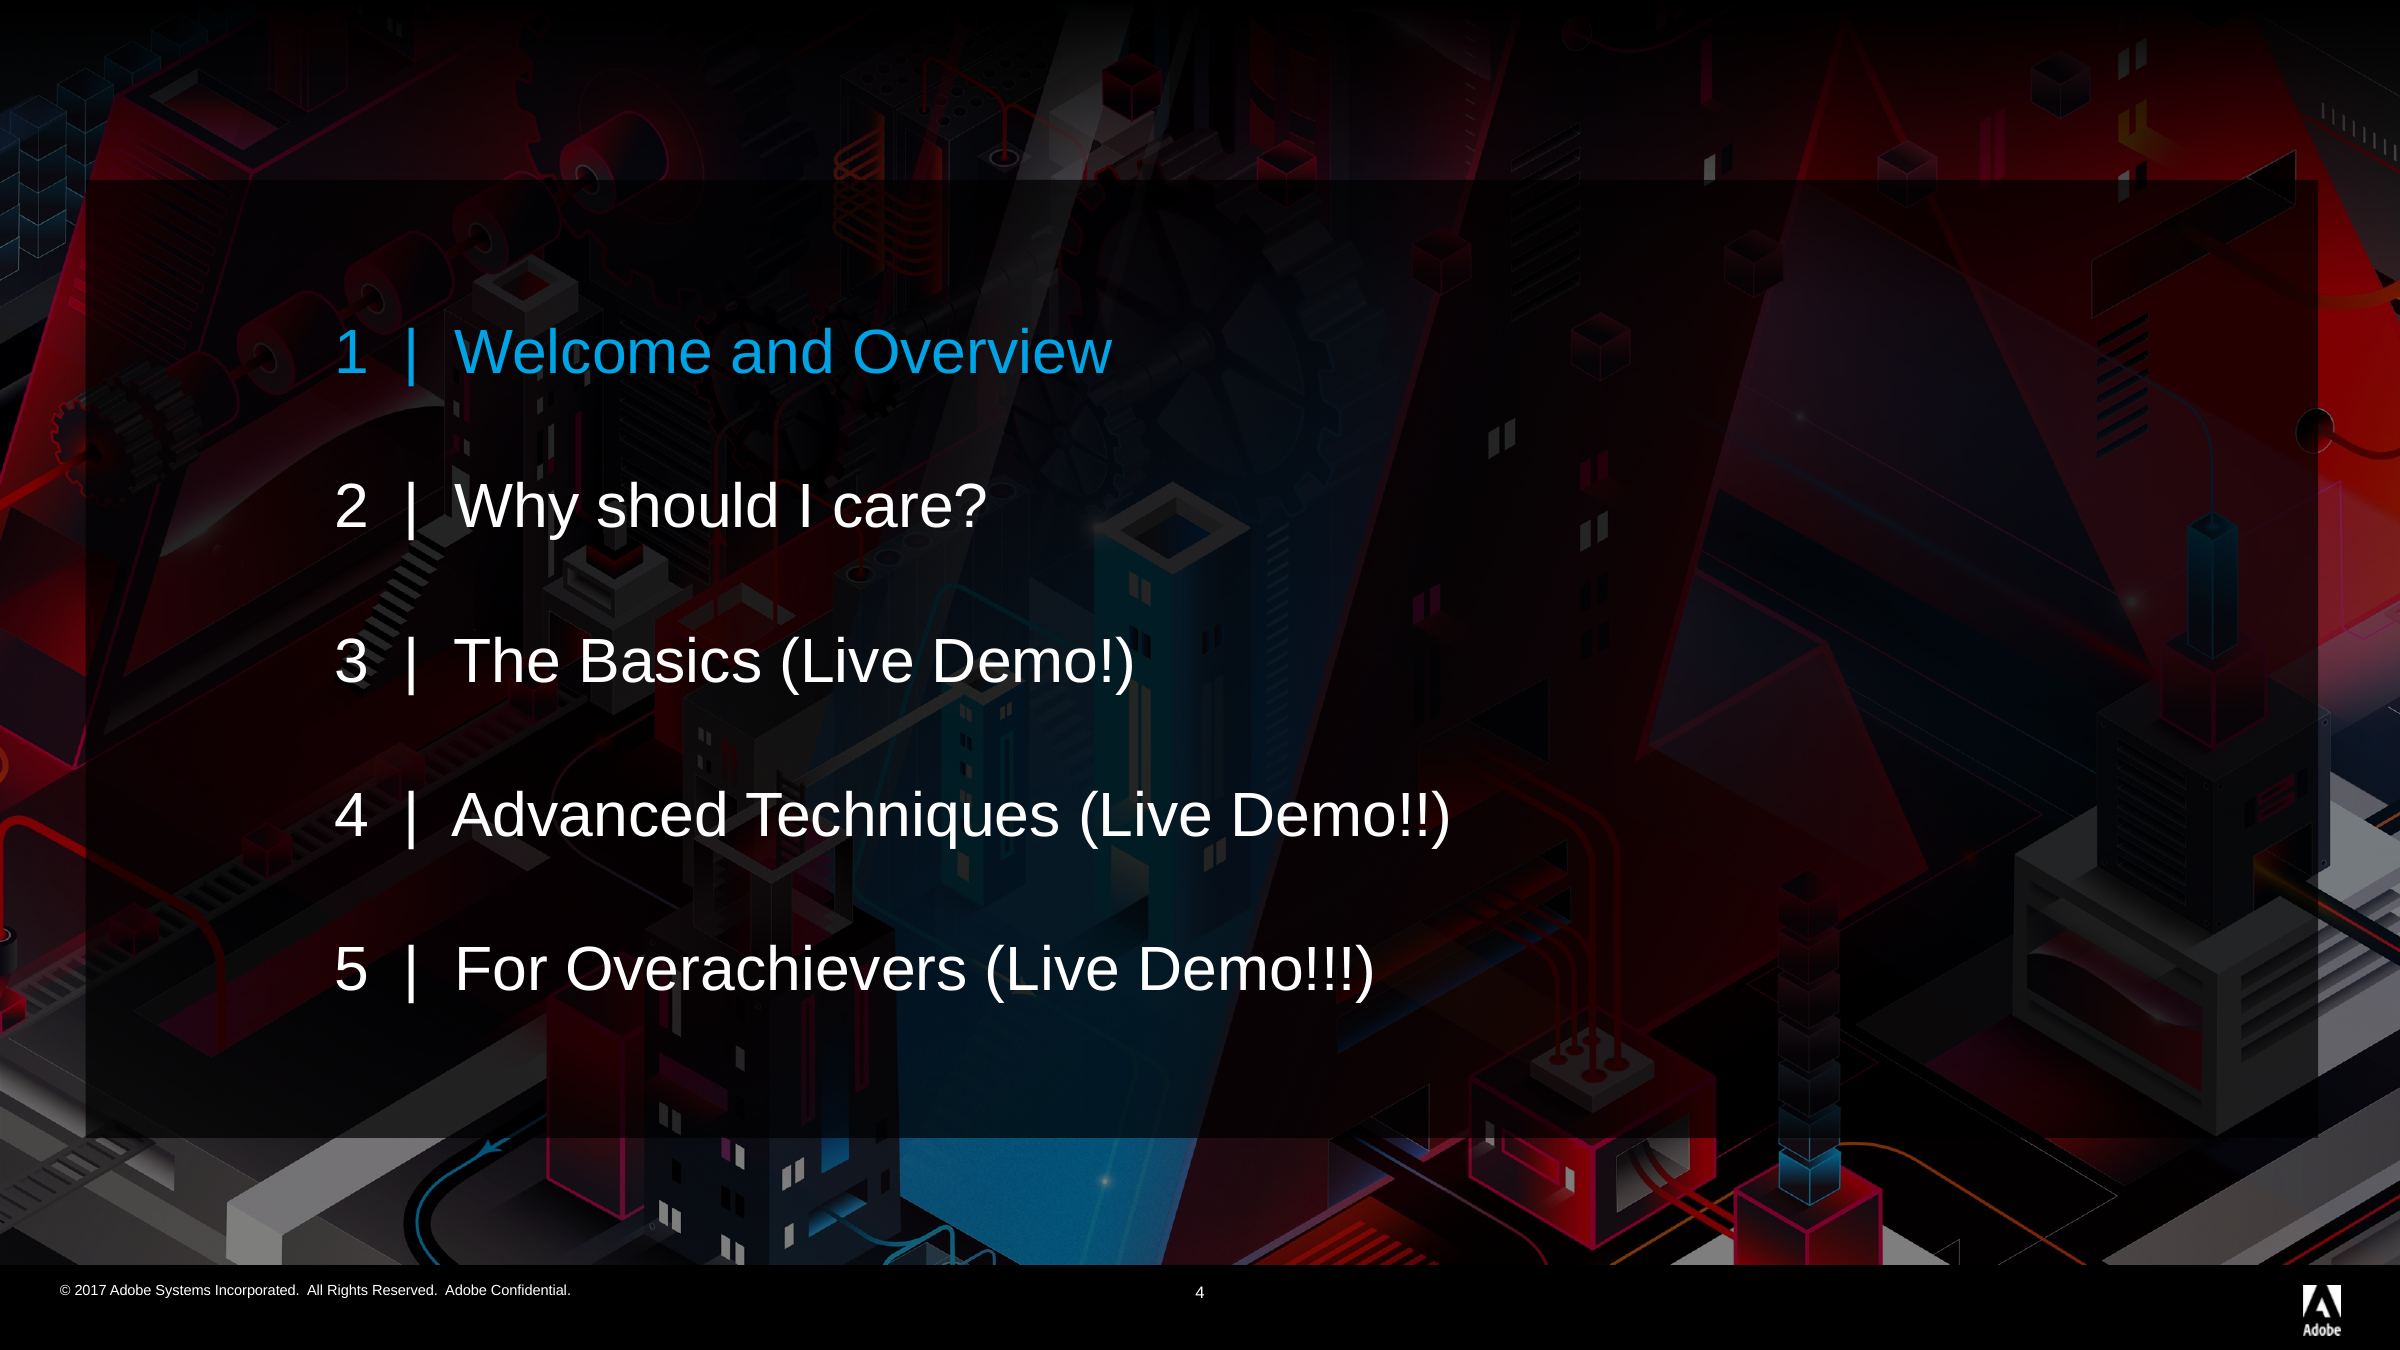

1  |  Welcome and Overview
2  |  Why should I care?
3  |  The Basics (Live Demo!)
4  |  Advanced Techniques (Live Demo!!)
5  |  For Overachievers (Live Demo!!!)
4